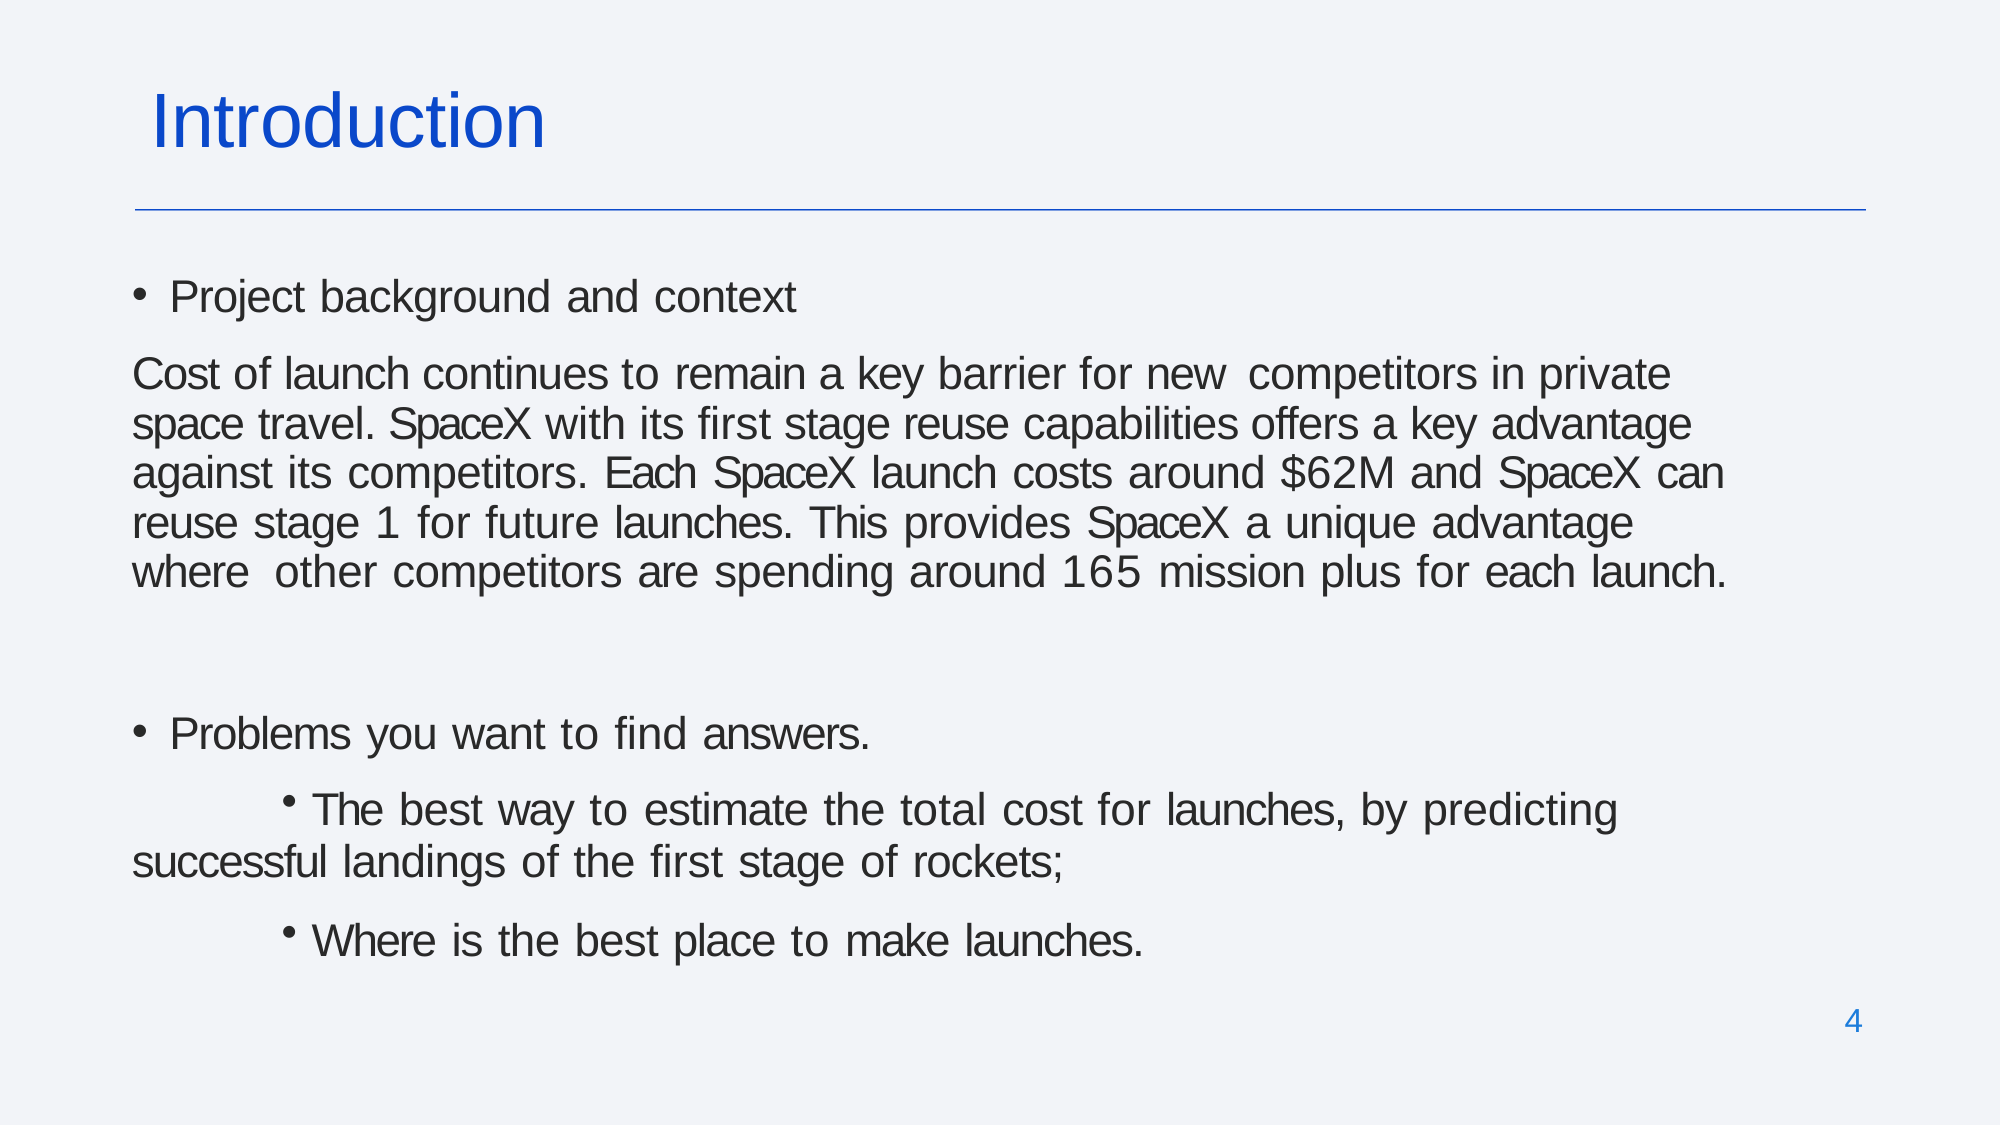

# Introduction
Project background and context
Cost of launch continues to remain a key barrier for new competitors in private  space travel. SpaceX with its first stage reuse capabilities offers a key advantage  against its competitors. Each SpaceX launch costs around $62M and SpaceX can  reuse stage 1 for future launches. This provides SpaceX a unique advantage where  other competitors are spending around 165 mission plus for each launch.

Problems you want to find answers.
The best way to estimate the total cost for launches, by predicting
successful landings of the first stage of rockets;
Where is the best place to make launches.
4